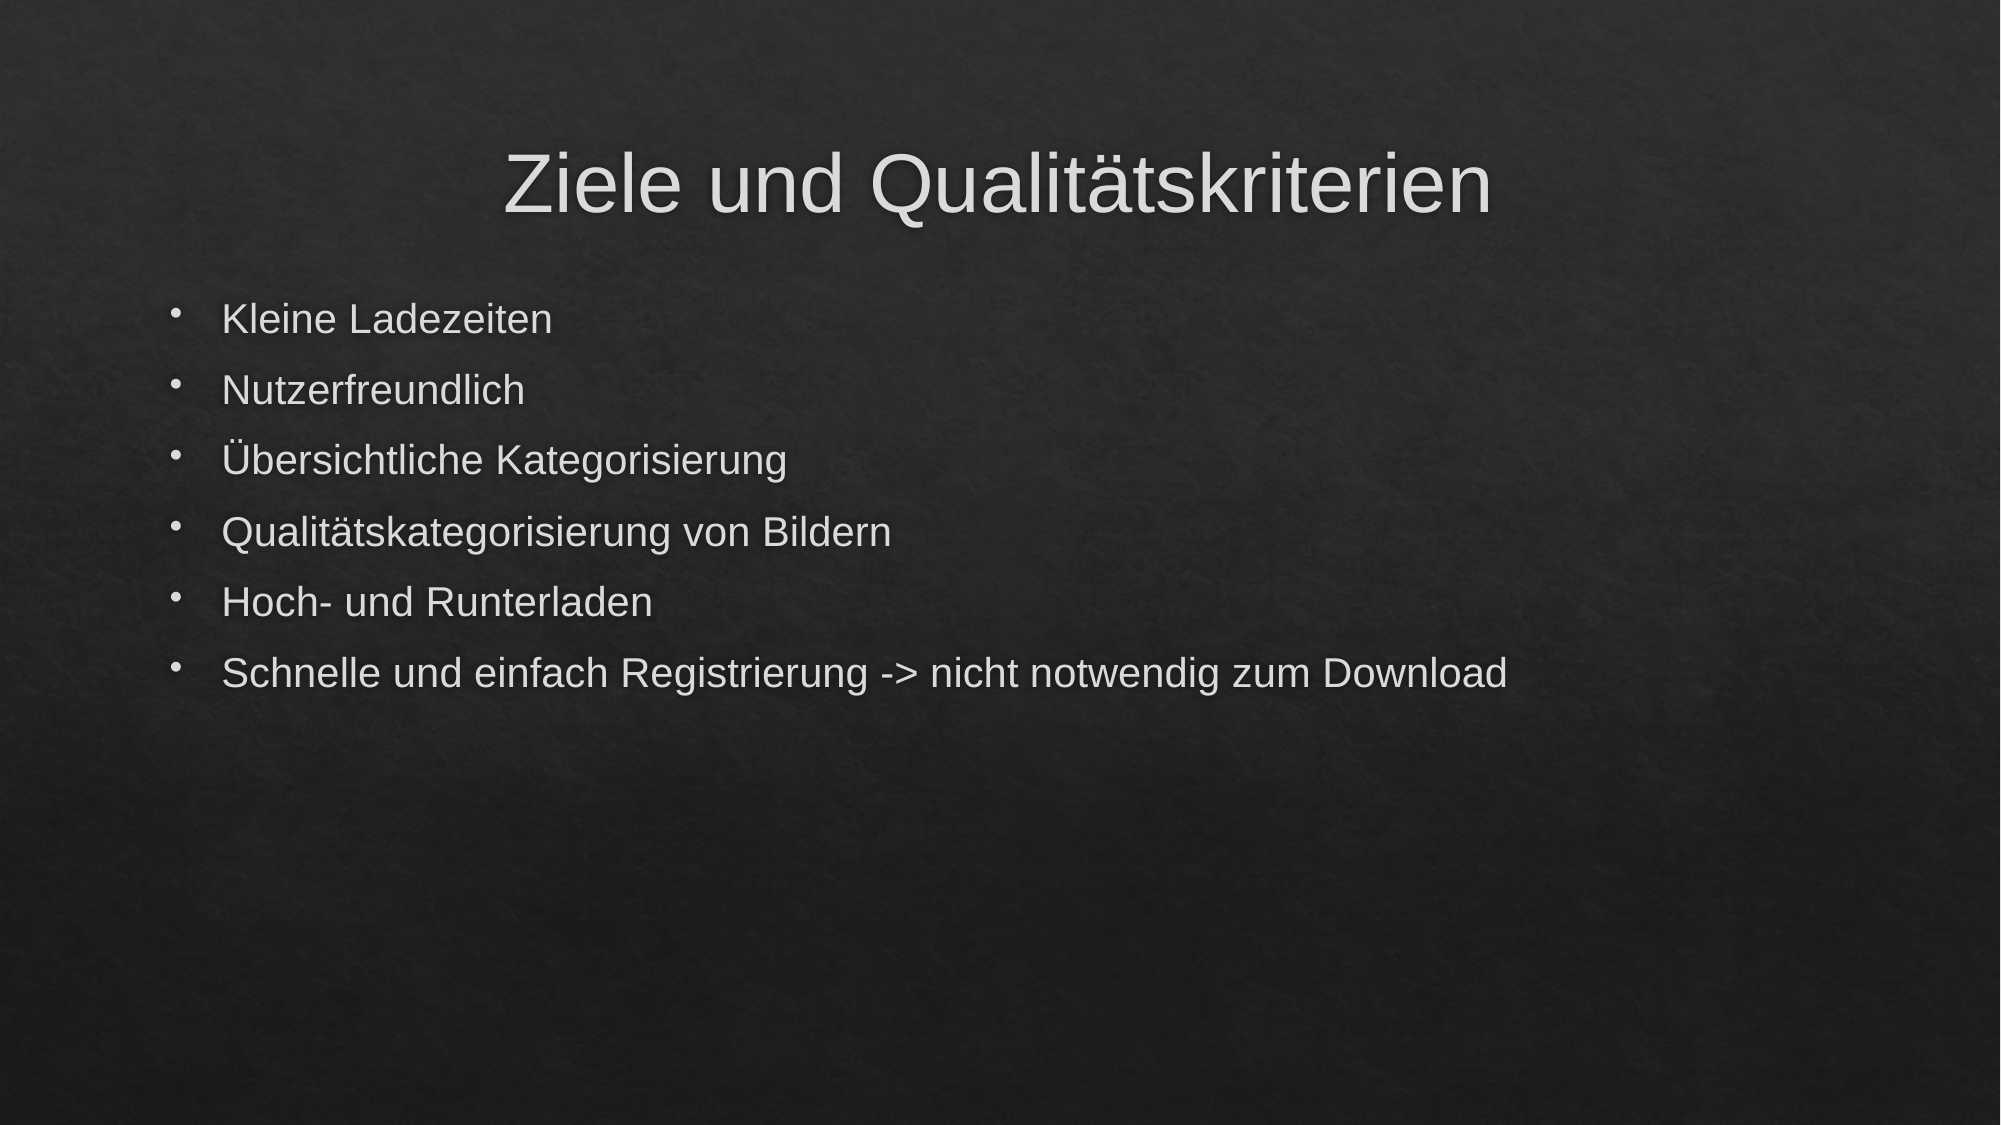

# Ziele und Qualitätskriterien
Kleine Ladezeiten
Nutzerfreundlich
Übersichtliche Kategorisierung
Qualitätskategorisierung von Bildern
Hoch- und Runterladen
Schnelle und einfach Registrierung -> nicht notwendig zum Download